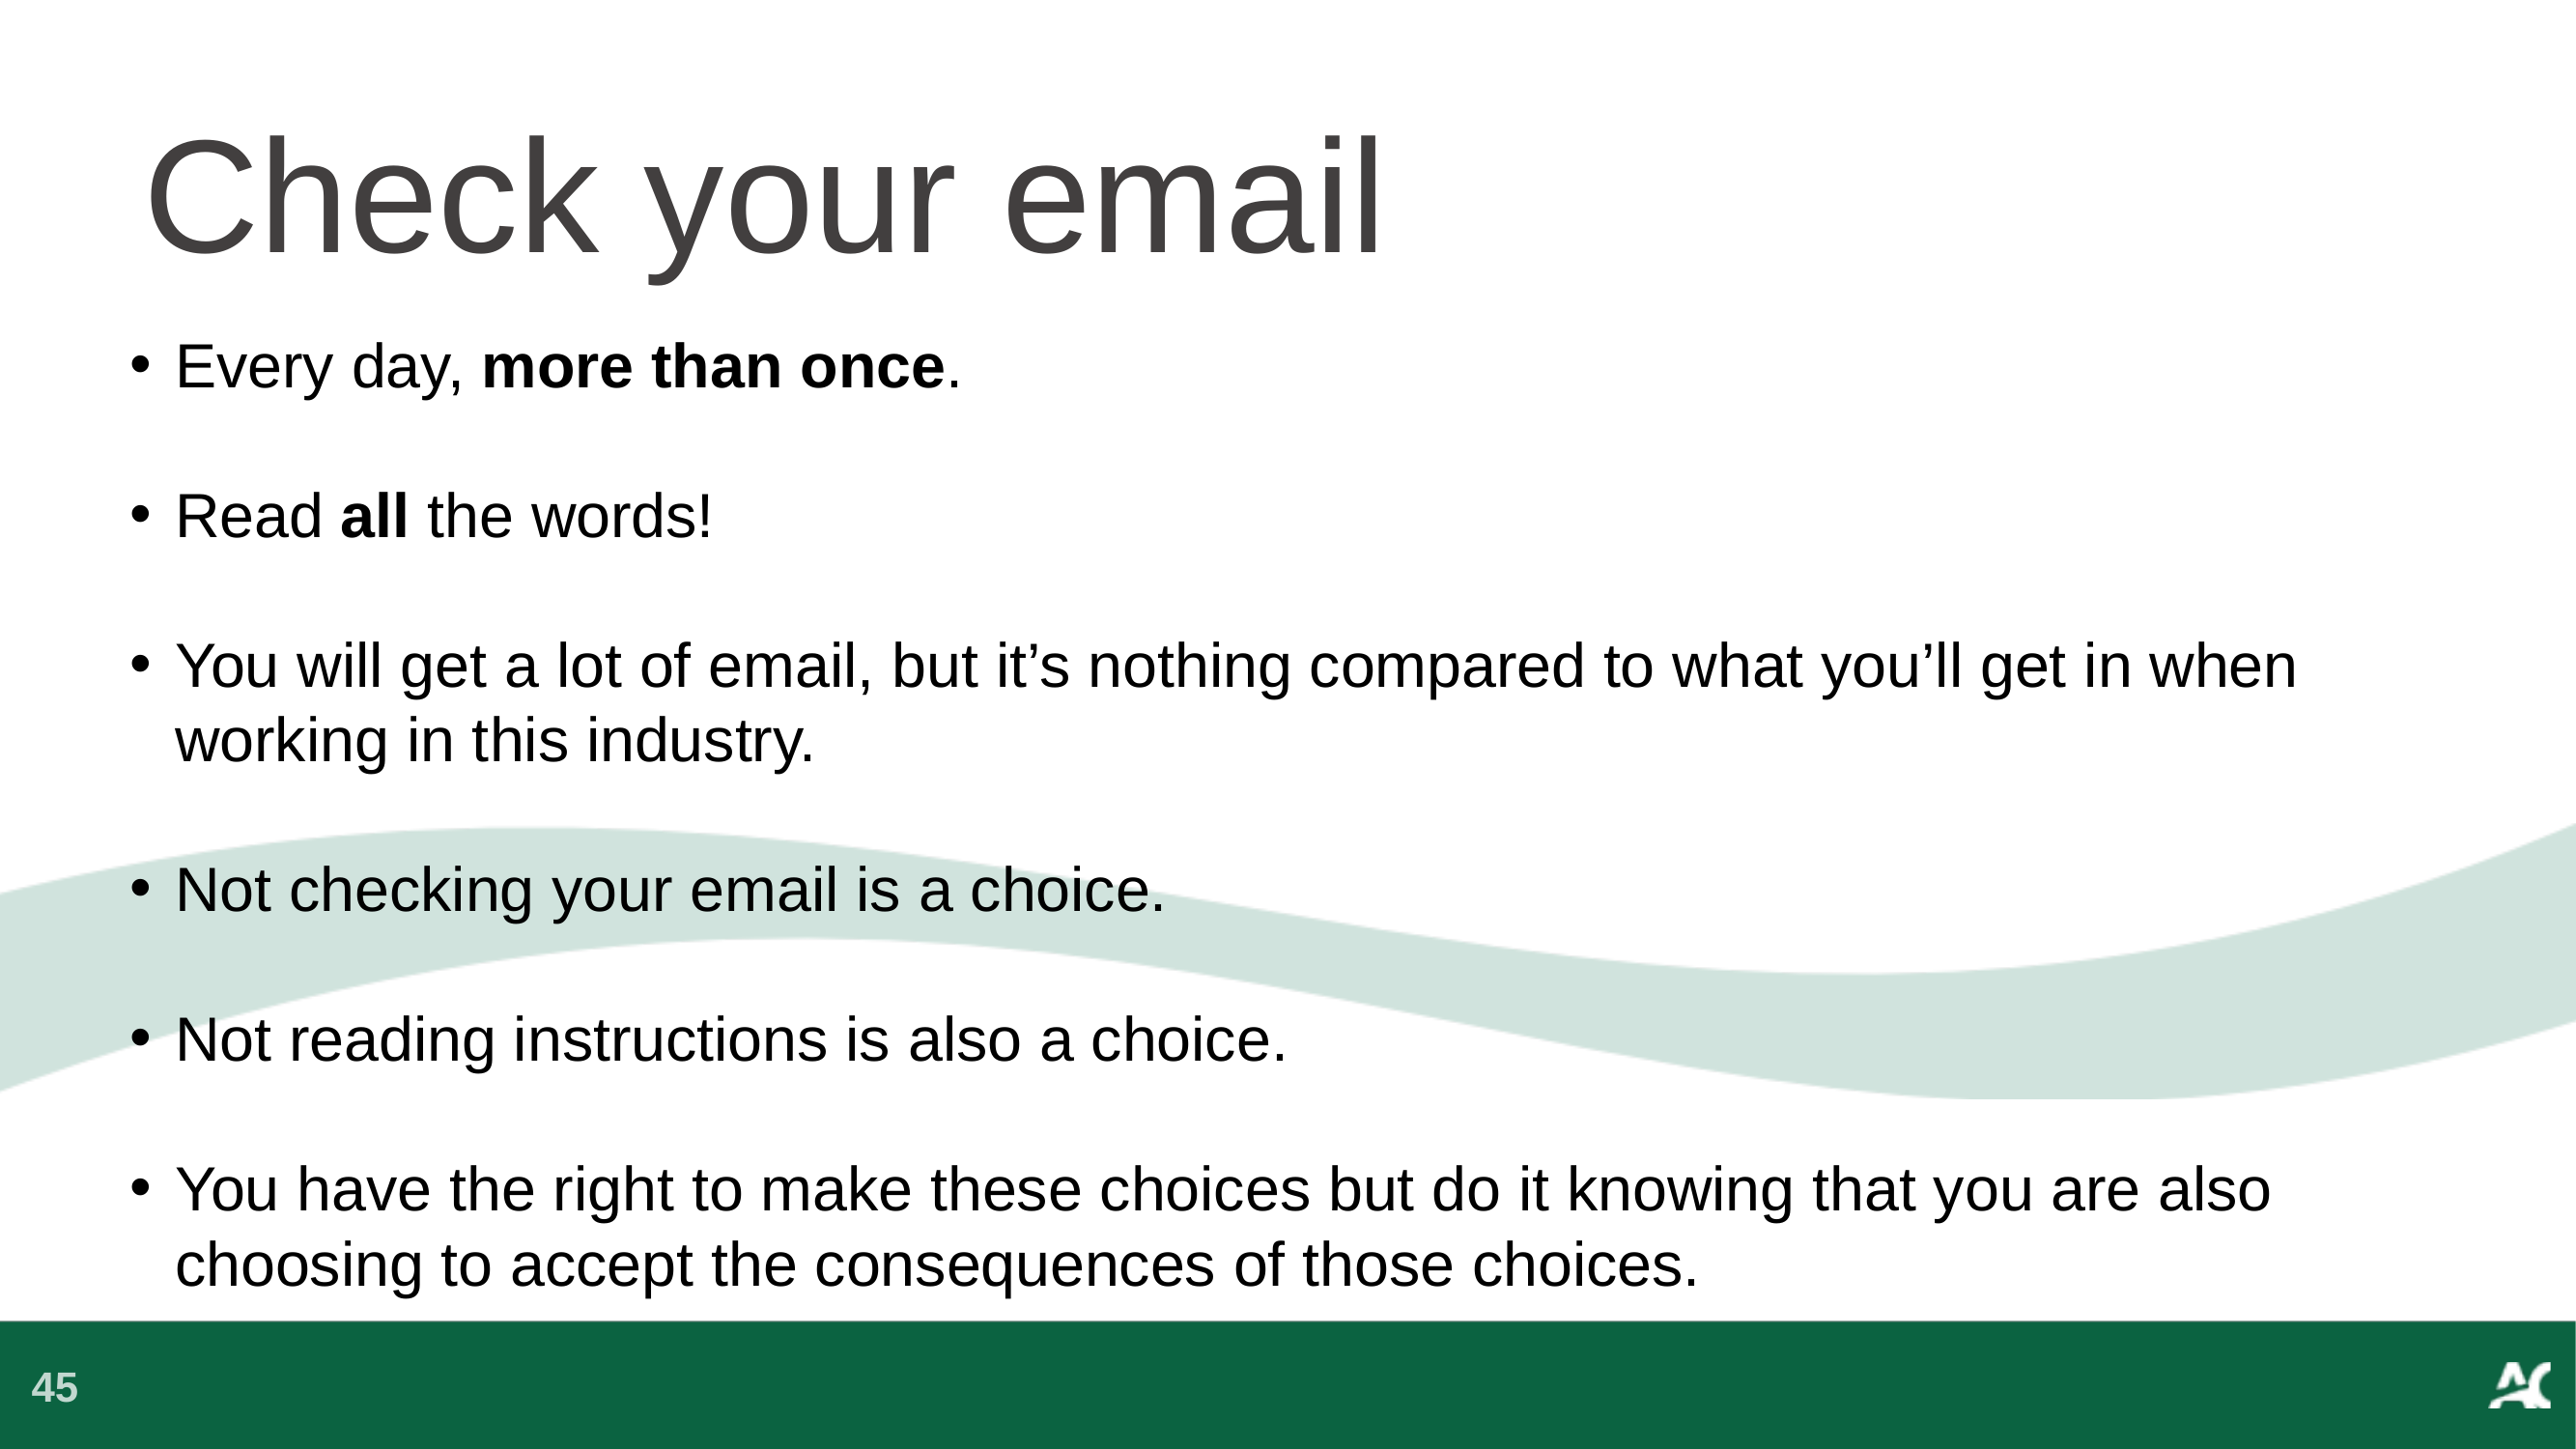

Check your email
Every day, more than once.
Read all the words!

You will get a lot of email, but it’s nothing compared to what you’ll get in when working in this industry.
Not checking your email is a choice.

Not reading instructions is also a choice.
You have the right to make these choices but do it knowing that you are also choosing to accept the consequences of those choices.

45